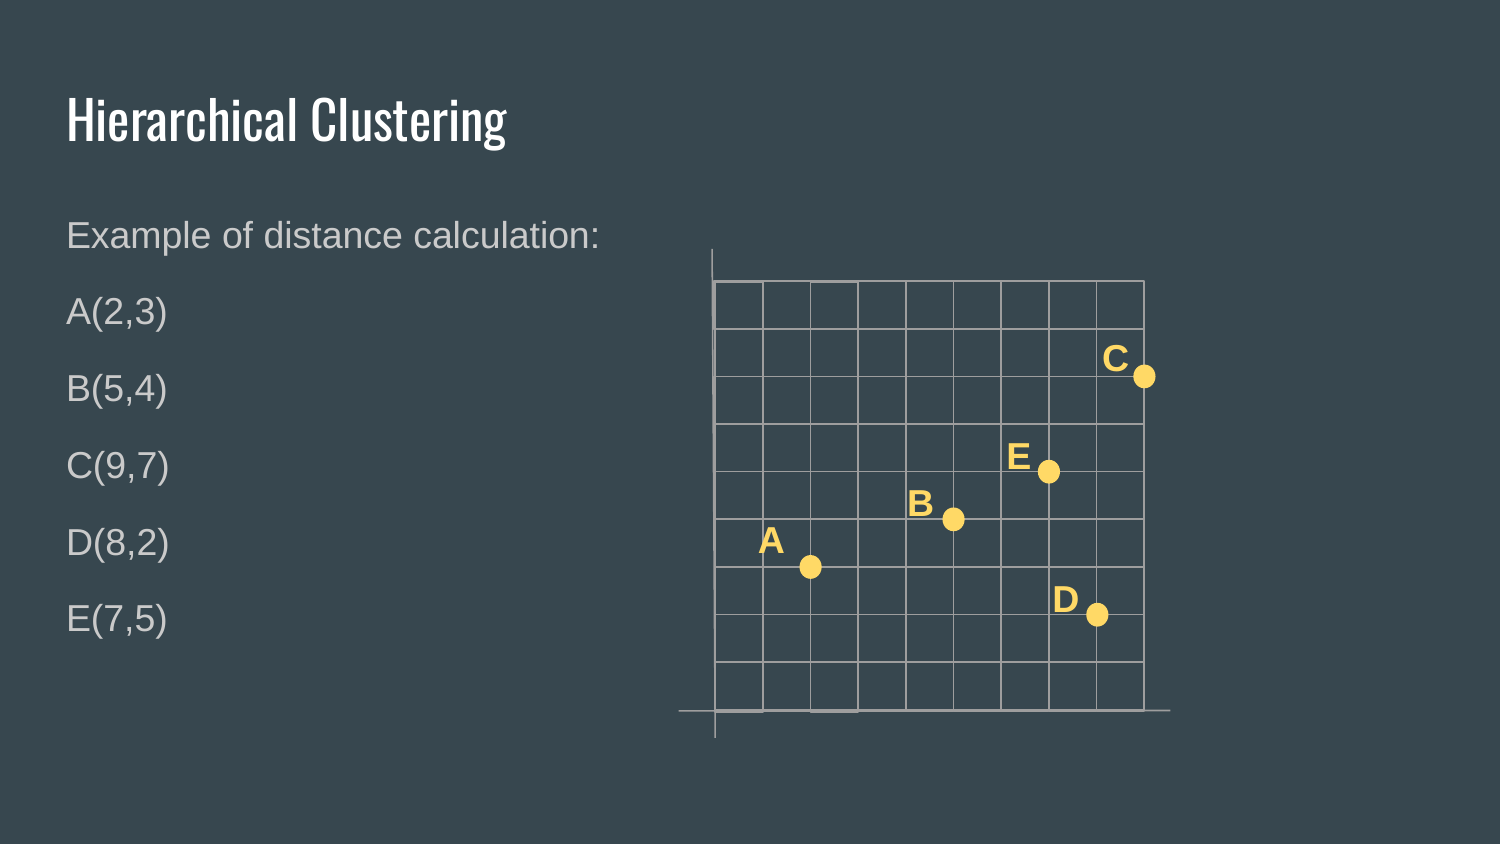

# Hierarchical Clustering

Example of distance calculation:
A(2,3)
B(5,4)
C(9,7)
D(8,2)
E(7,5)

C

E

B

A

D